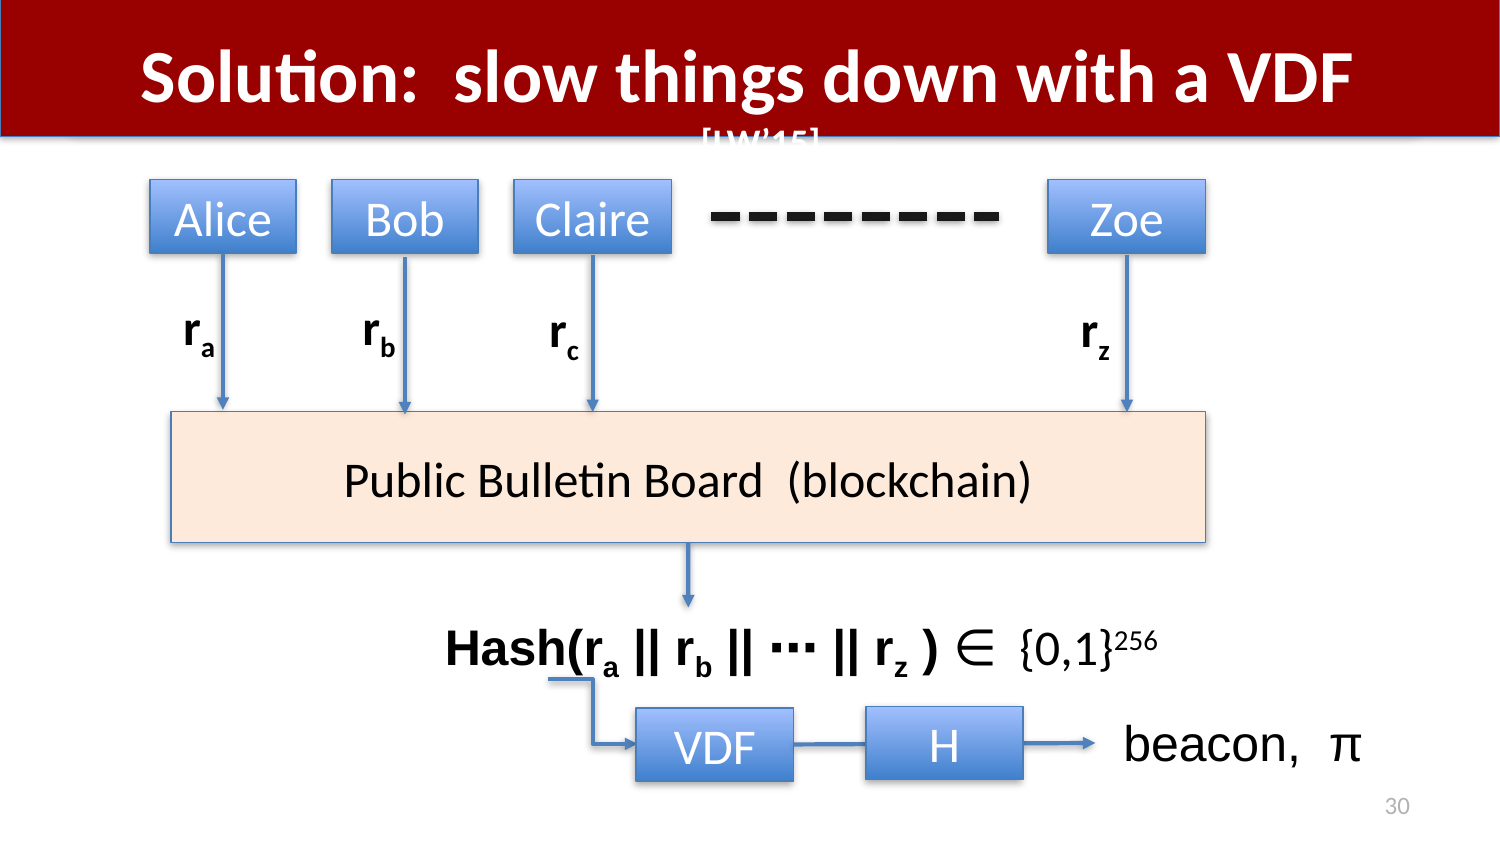

# Solution:  slow things down with a VDF    [LW’15]
Alice
Bob
Claire
Zoe
ra
rc
rz
rb
Public Bulletin Board  (blockchain)
Hash(ra || rb || ⋯ || rz ) ∈  {0,1}256
beacon,  π
H
VDF
30